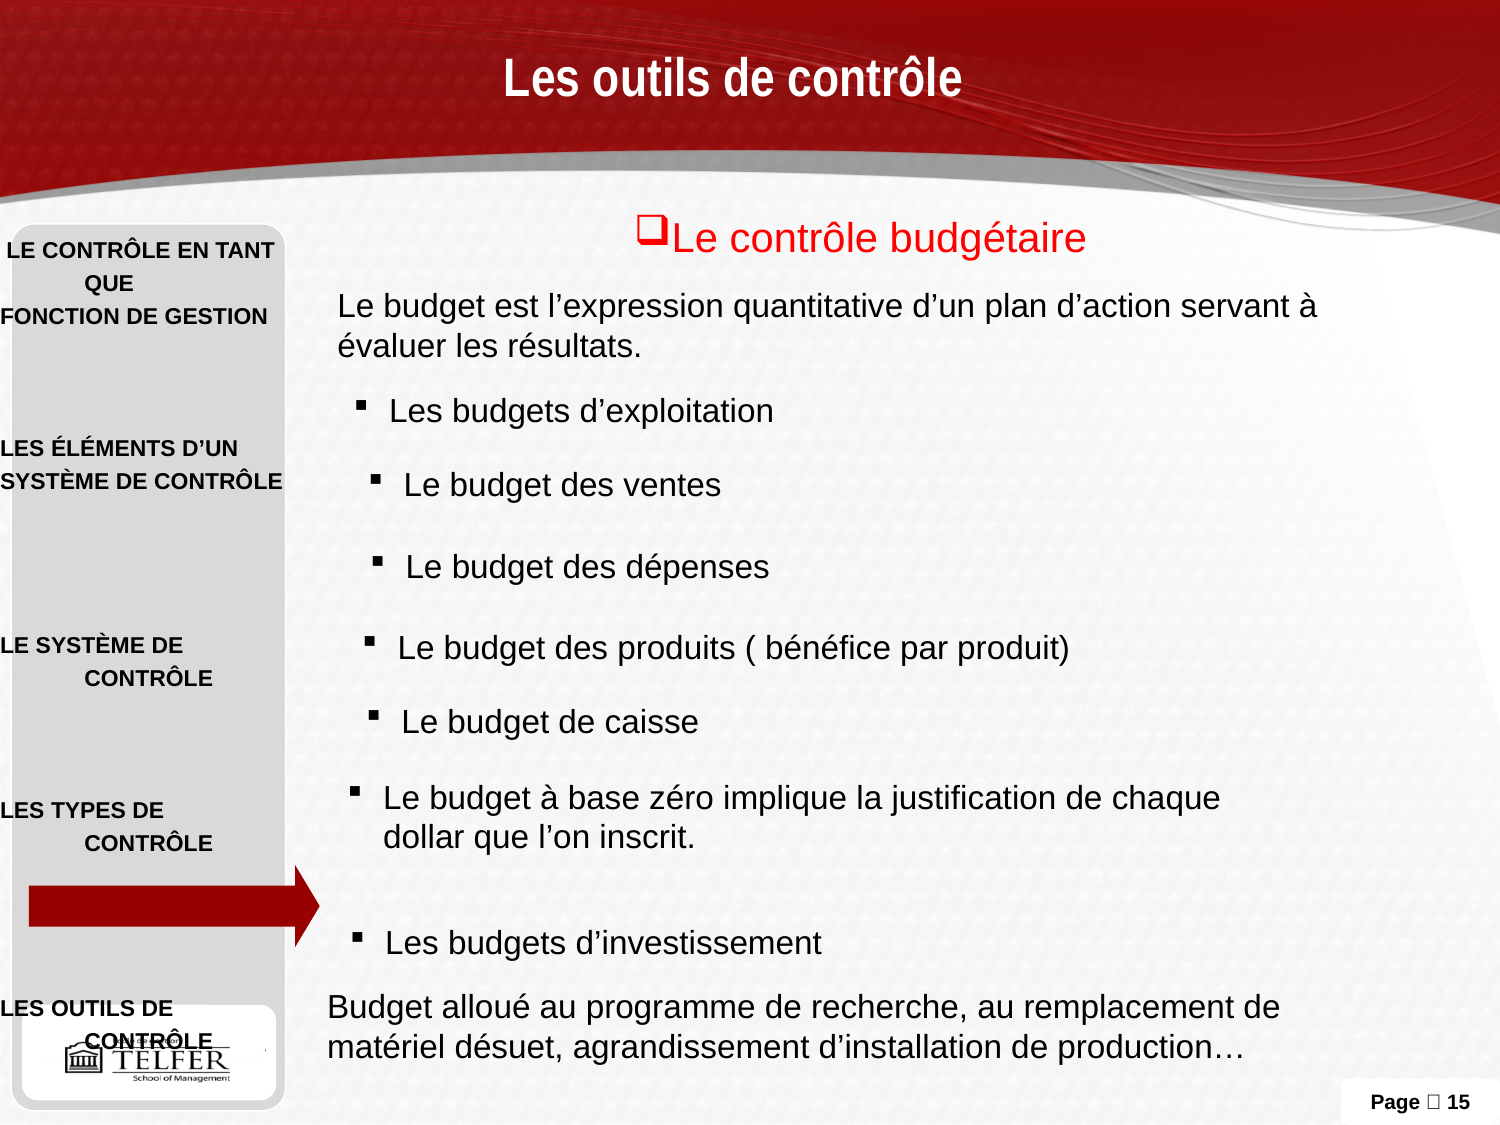

# Les outils de contrôle
Le contrôle budgétaire
 Le contrôle en tant que
fonction de gestion

Les éléments d’un
système de contrôle

Le système de contrôle

Les types de contrôle

Les outils de contrôle

Le budget est l’expression quantitative d’un plan d’action servant à évaluer les résultats.
Les budgets d’exploitation
Le budget des ventes
Le budget des dépenses
Le budget des produits ( bénéfice par produit)
Le budget de caisse
Le budget à base zéro implique la justification de chaque dollar que l’on inscrit.

Les budgets d’investissement
Budget alloué au programme de recherche, au remplacement de matériel désuet, agrandissement d’installation de production…